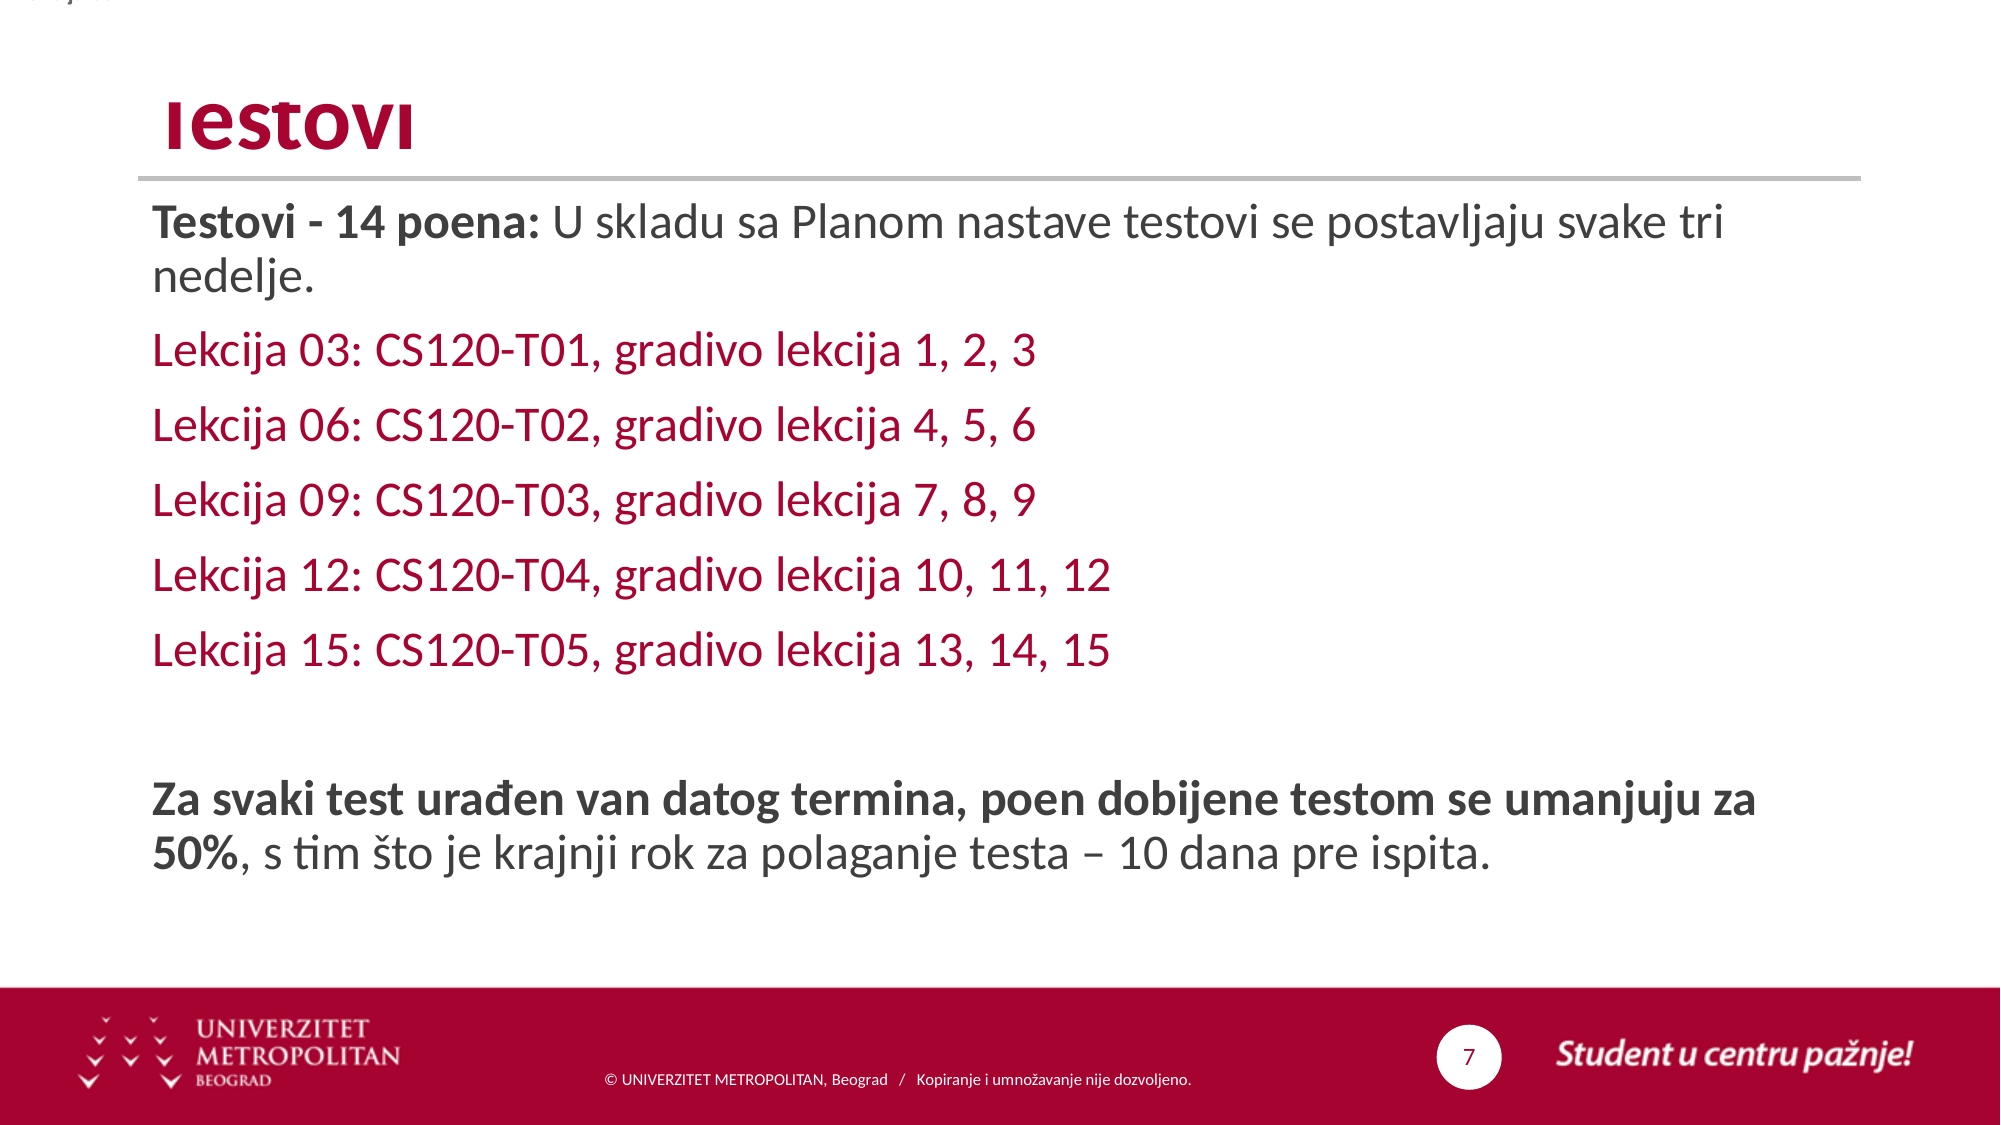

Lekcija 03

# Testovi
Testovi - 14 poena: U skladu sa Planom nastave testovi se postavljaju svake tri nedelje.
Lekcija 03: CS120-T01, gradivo lekcija 1, 2, 3
Lekcija 06: CS120-T02, gradivo lekcija 4, 5, 6
Lekcija 09: CS120-T03, gradivo lekcija 7, 8, 9
Lekcija 12: CS120-T04, gradivo lekcija 10, 11, 12
Lekcija 15: CS120-T05, gradivo lekcija 13, 14, 15

Za svaki test urađen van datog termina, poen dobijene testom se umanjuju za 50%, s tim što je krajnji rok za polaganje testa – 10 dana pre ispita.